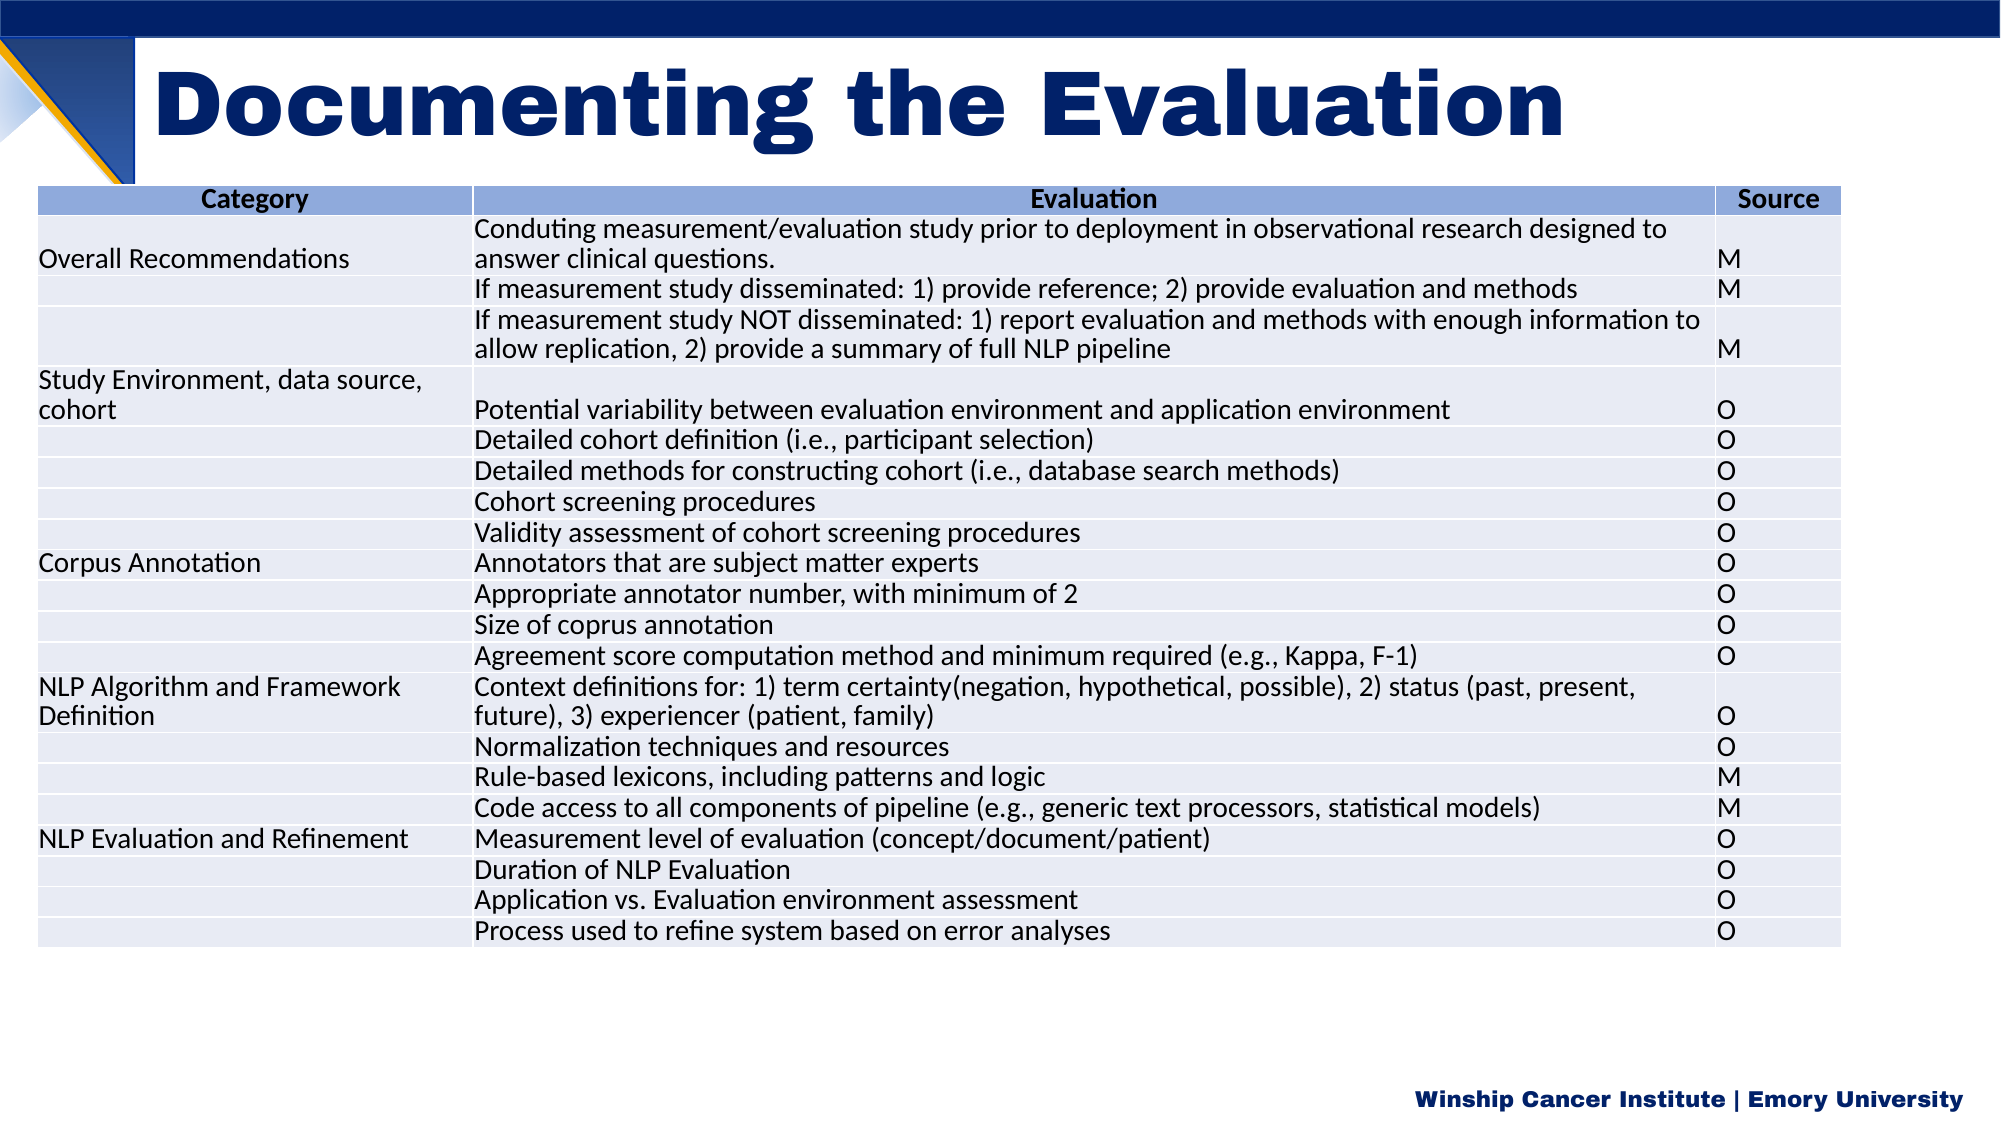

Documenting the Evaluation

| Category | Evaluation | Source | Score |
| --- | --- | --- | --- |
| Overall Recommendations | Conduting measurement/evaluation study prior to deployment in observational research designed to answer clinical questions. | M | 1 |
|  | If measurement study disseminated: 1) provide reference; 2) provide evaluation and methods | M | 1 |
|  | If measurement study NOT disseminated: 1) report evaluation and methods with enough information to allow replication, 2) provide a summary of full NLP pipeline | M | 1 |
| Study Environment, data source, cohort | Potential variability between evaluation environment and application environment | O | 1 |
|  | Detailed cohort definition (i.e., participant selection) | O | 1 |
|  | Detailed methods for constructing cohort (i.e., database search methods) | O | 1 |
|  | Cohort screening procedures | O | 1 |
|  | Validity assessment of cohort screening procedures | O | 1 |
| Corpus Annotation | Annotators that are subject matter experts | O | 1 |
|  | Appropriate annotator number, with minimum of 2 | O | 1 |
|  | Size of coprus annotation | O | 1 |
|  | Agreement score computation method and minimum required (e.g., Kappa, F-1) | O | 1 |
| NLP Algorithm and Framework Definition | Context definitions for: 1) term certainty(negation, hypothetical, possible), 2) status (past, present, future), 3) experiencer (patient, family) | O | 1 |
|  | Normalization techniques and resources | O | 1 |
|  | Rule-based lexicons, including patterns and logic | M | 1 |
|  | Code access to all components of pipeline (e.g., generic text processors, statistical models) | M | 1 |
| NLP Evaluation and Refinement | Measurement level of evaluation (concept/document/patient) | O | 1 |
|  | Duration of NLP Evaluation | O | 1 |
|  | Application vs. Evaluation environment assessment | O | 1 |
|  | Process used to refine system based on error analyses | O | 1 |